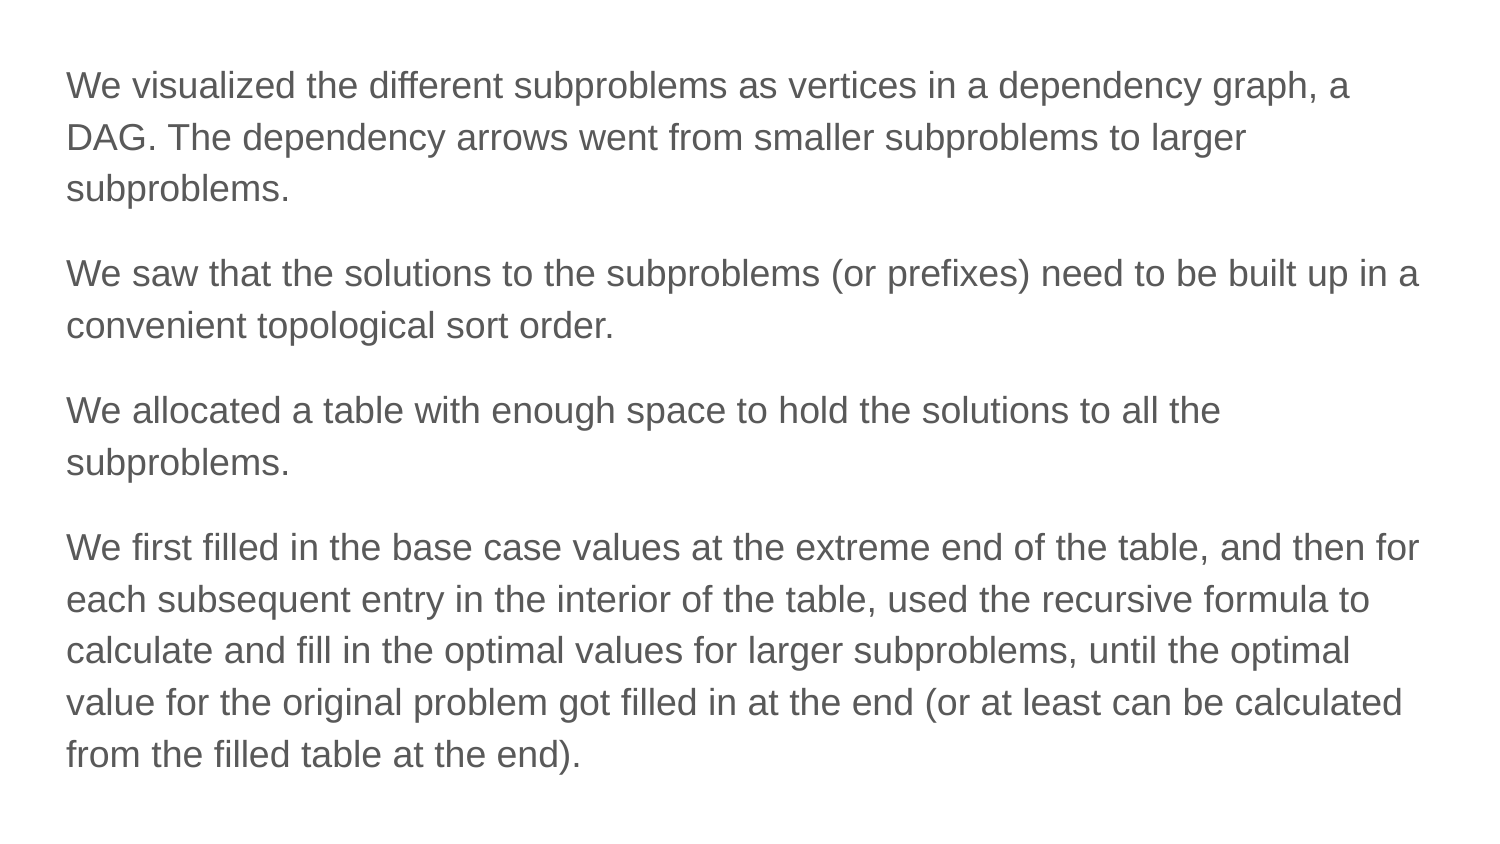

We visualized the different subproblems as vertices in a dependency graph, a DAG. The dependency arrows went from smaller subproblems to larger subproblems.
We saw that the solutions to the subproblems (or prefixes) need to be built up in a convenient topological sort order.
We allocated a table with enough space to hold the solutions to all the subproblems.
We first filled in the base case values at the extreme end of the table, and then for each subsequent entry in the interior of the table, used the recursive formula to calculate and fill in the optimal values for larger subproblems, until the optimal value for the original problem got filled in at the end (or at least can be calculated from the filled table at the end).